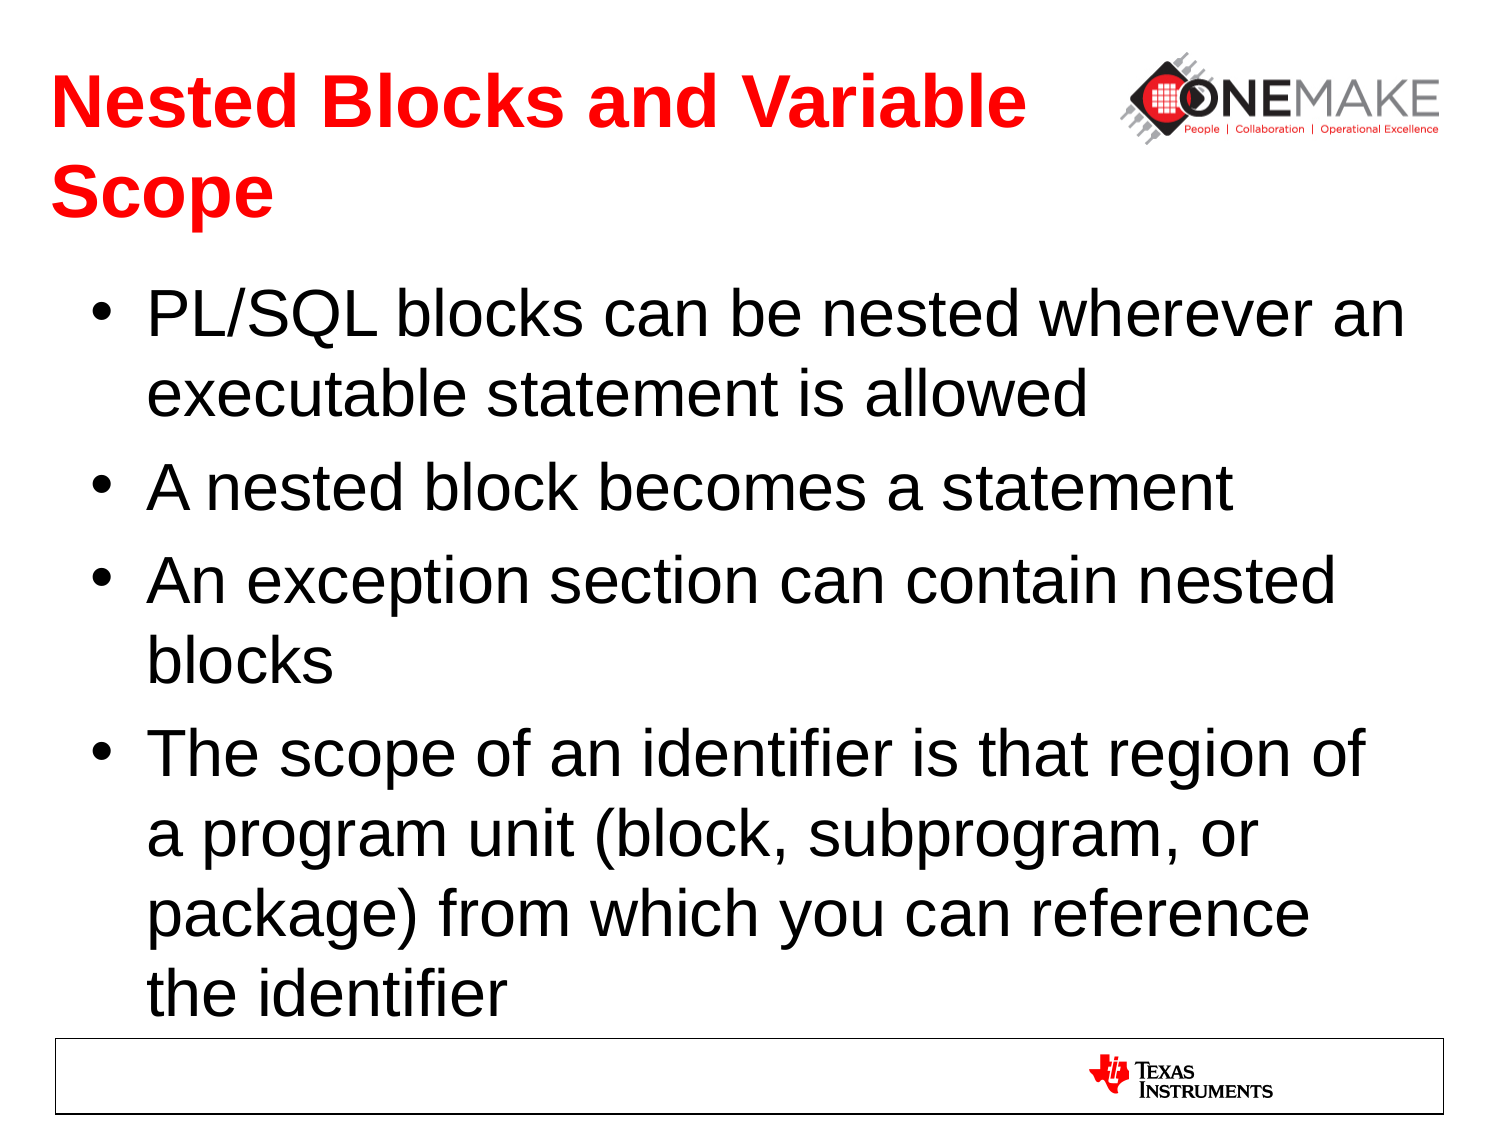

# Nested Blocks and Variable Scope
PL/SQL blocks can be nested wherever an executable statement is allowed
A nested block becomes a statement
An exception section can contain nested blocks
The scope of an identifier is that region of a program unit (block, subprogram, or package) from which you can reference the identifier